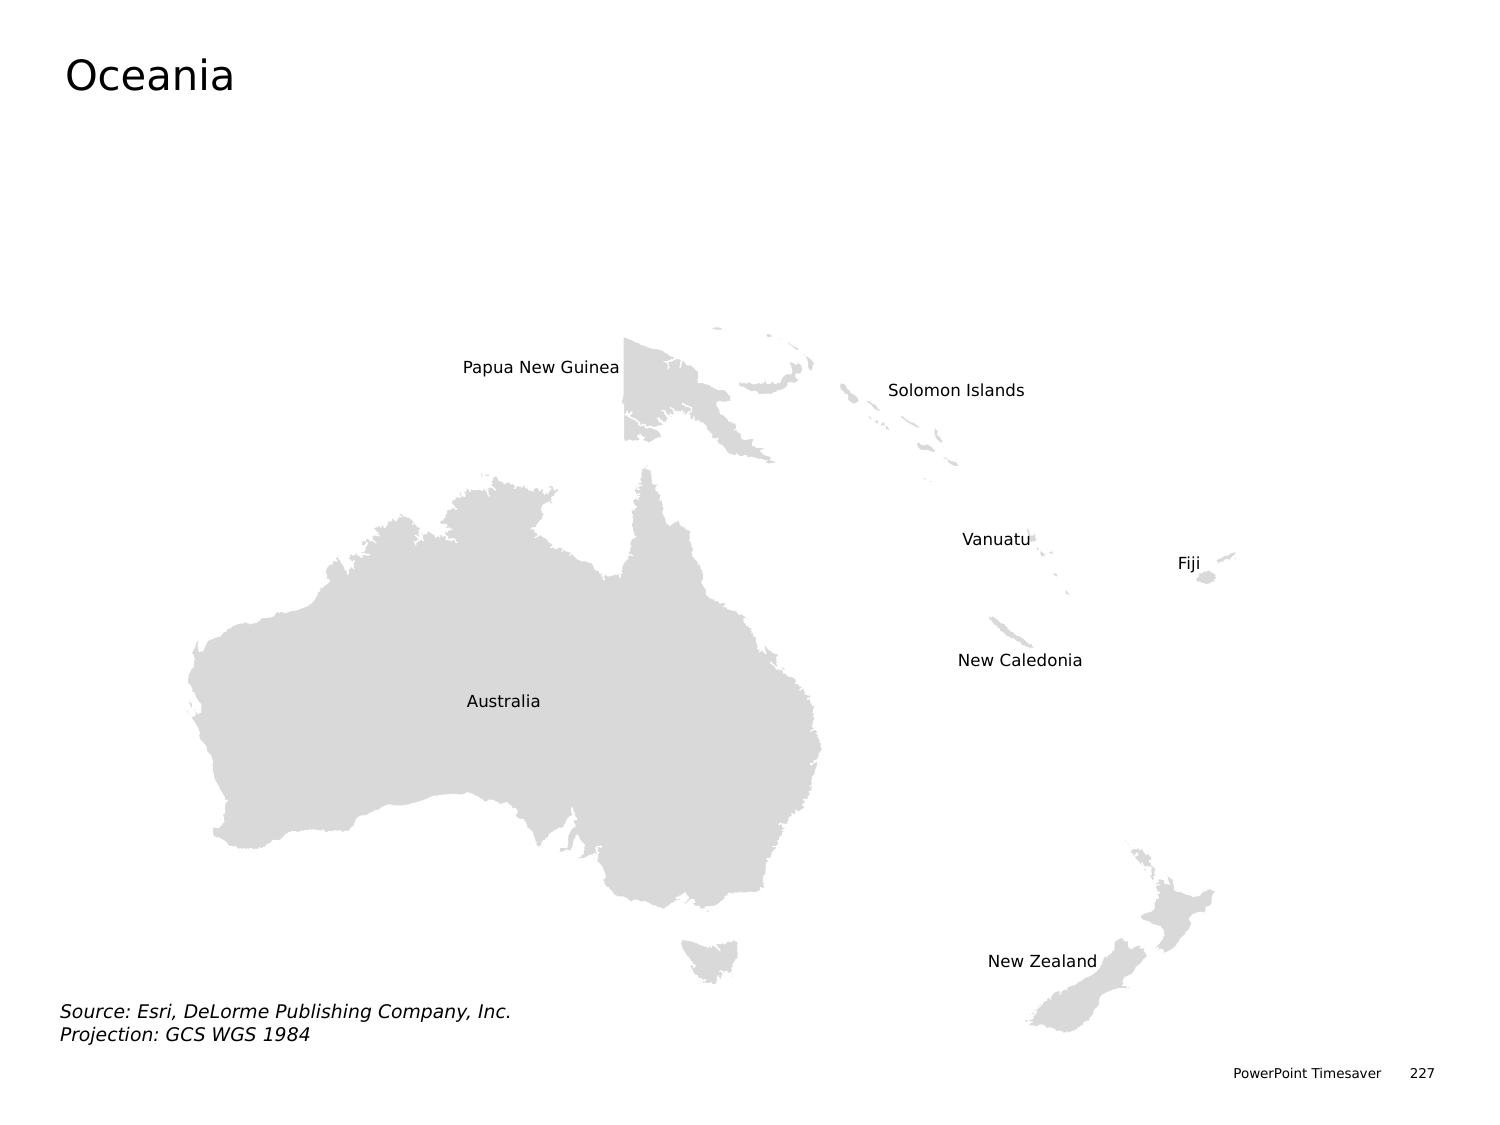

# Oceania

Papua New Guinea
Solomon Islands
Vanuatu
Fiji
New Caledonia
Australia
New Zealand

Source: Esri, DeLorme Publishing Company, Inc.
Projection: GCS WGS 1984